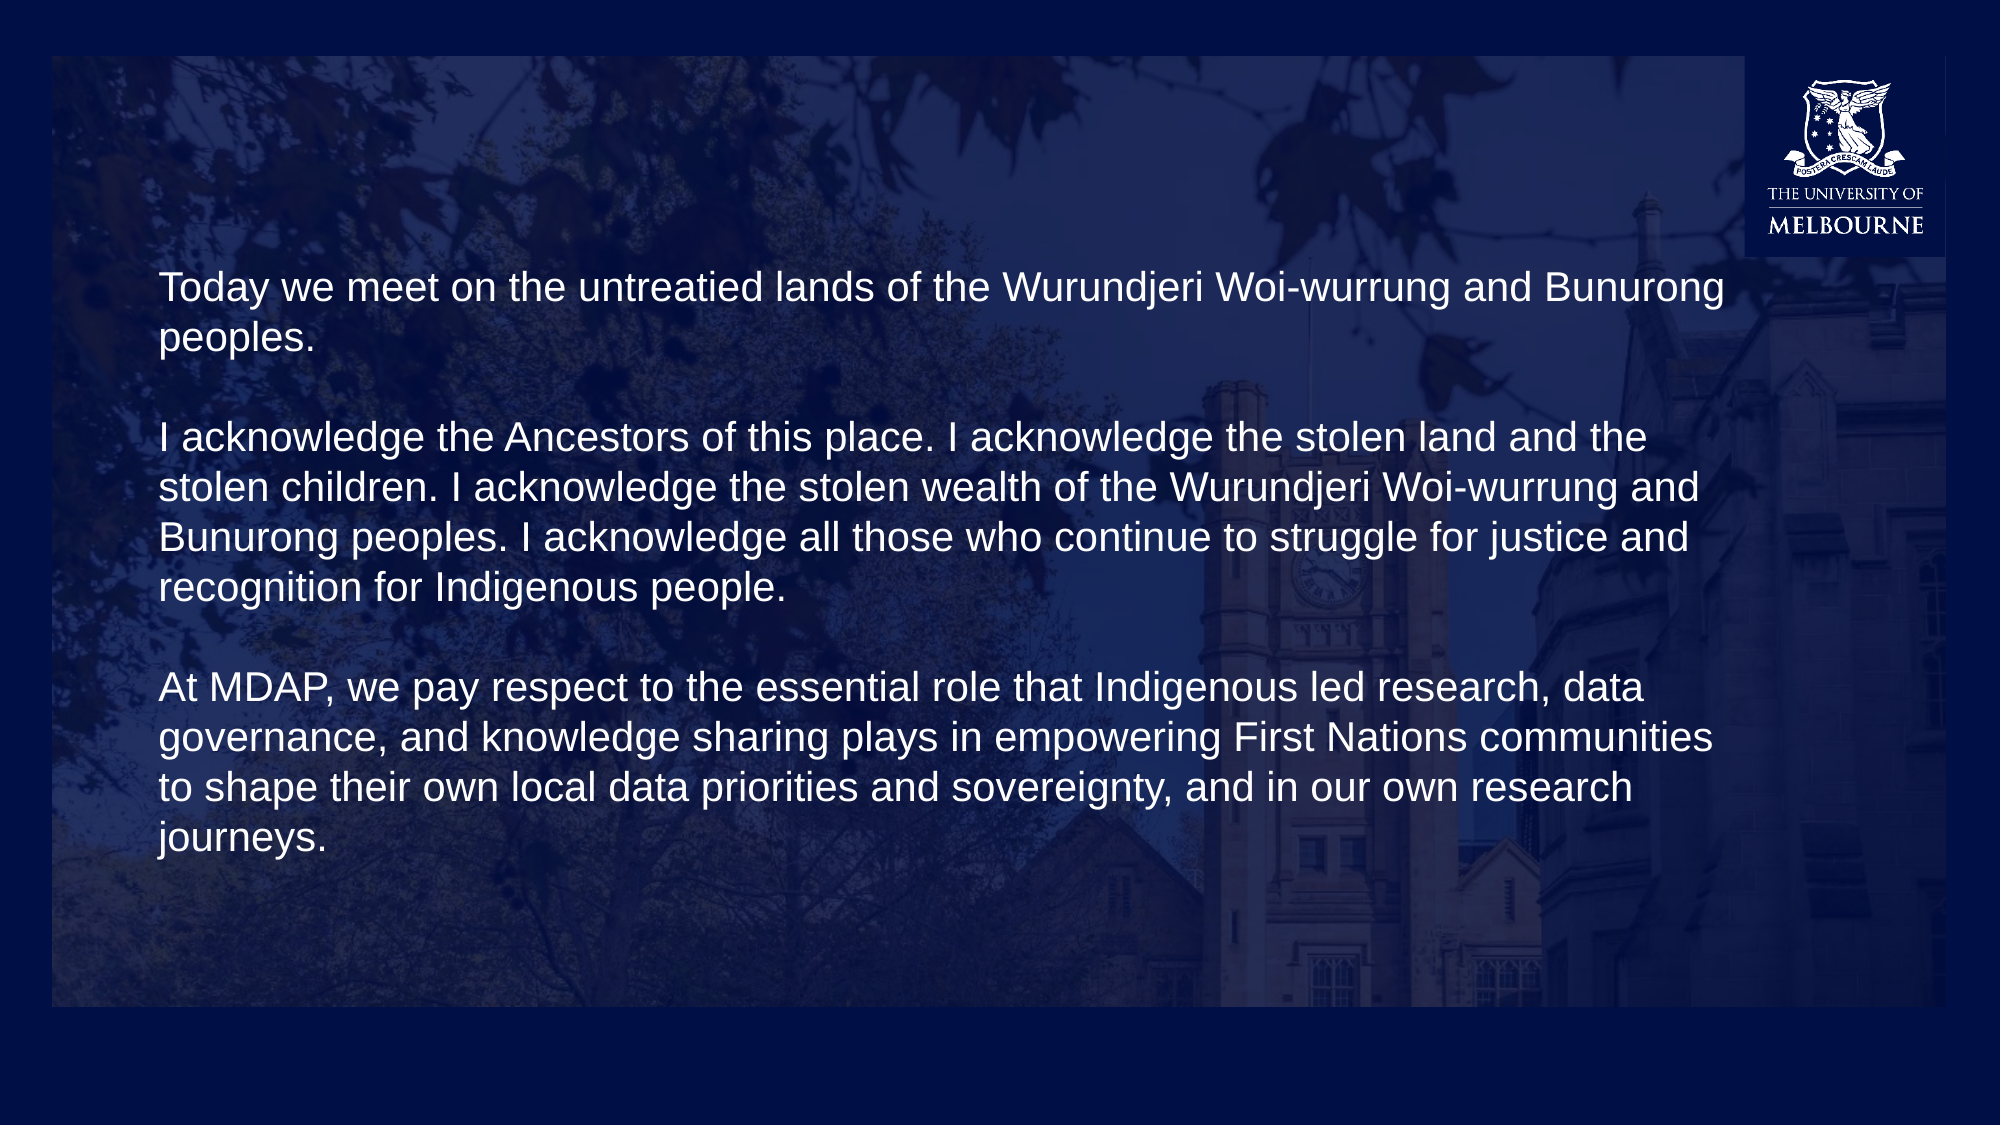

Today we meet on the untreatied lands of the Wurundjeri Woi-wurrung and Bunurong peoples.

I acknowledge the Ancestors of this place. I acknowledge the stolen land and the stolen children. I acknowledge the stolen wealth of the Wurundjeri Woi-wurrung and Bunurong peoples. I acknowledge all those who continue to struggle for justice and recognition for Indigenous people.

At MDAP, we pay respect to the essential role that Indigenous led research, data governance, and knowledge sharing plays in empowering First Nations communities to shape their own local data priorities and sovereignty, and in our own research journeys.